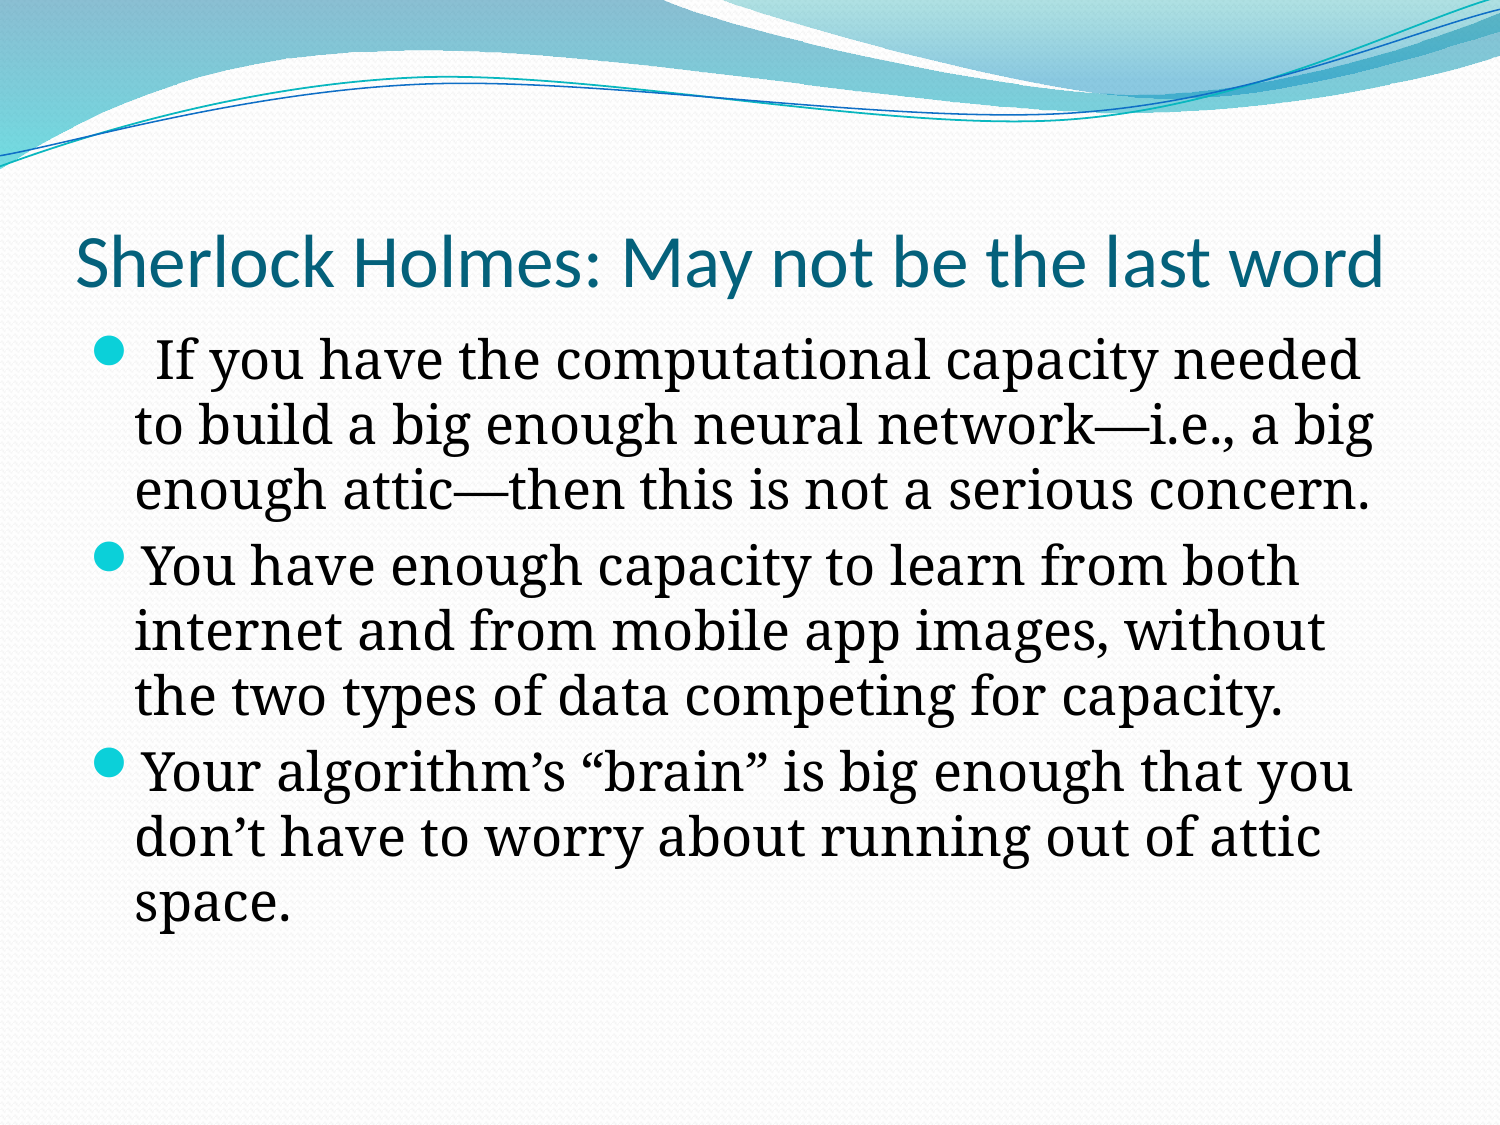

# Sherlock Holmes: May not be the last word
 If you have the computational capacity needed to build a big enough neural network—i.e., a big enough attic—then this is not a serious concern.
You have enough capacity to learn from both internet and from mobile app images, without the two types of data competing for capacity.
Your algorithm’s “brain” is big enough that you don’t have to worry about running out of attic space.